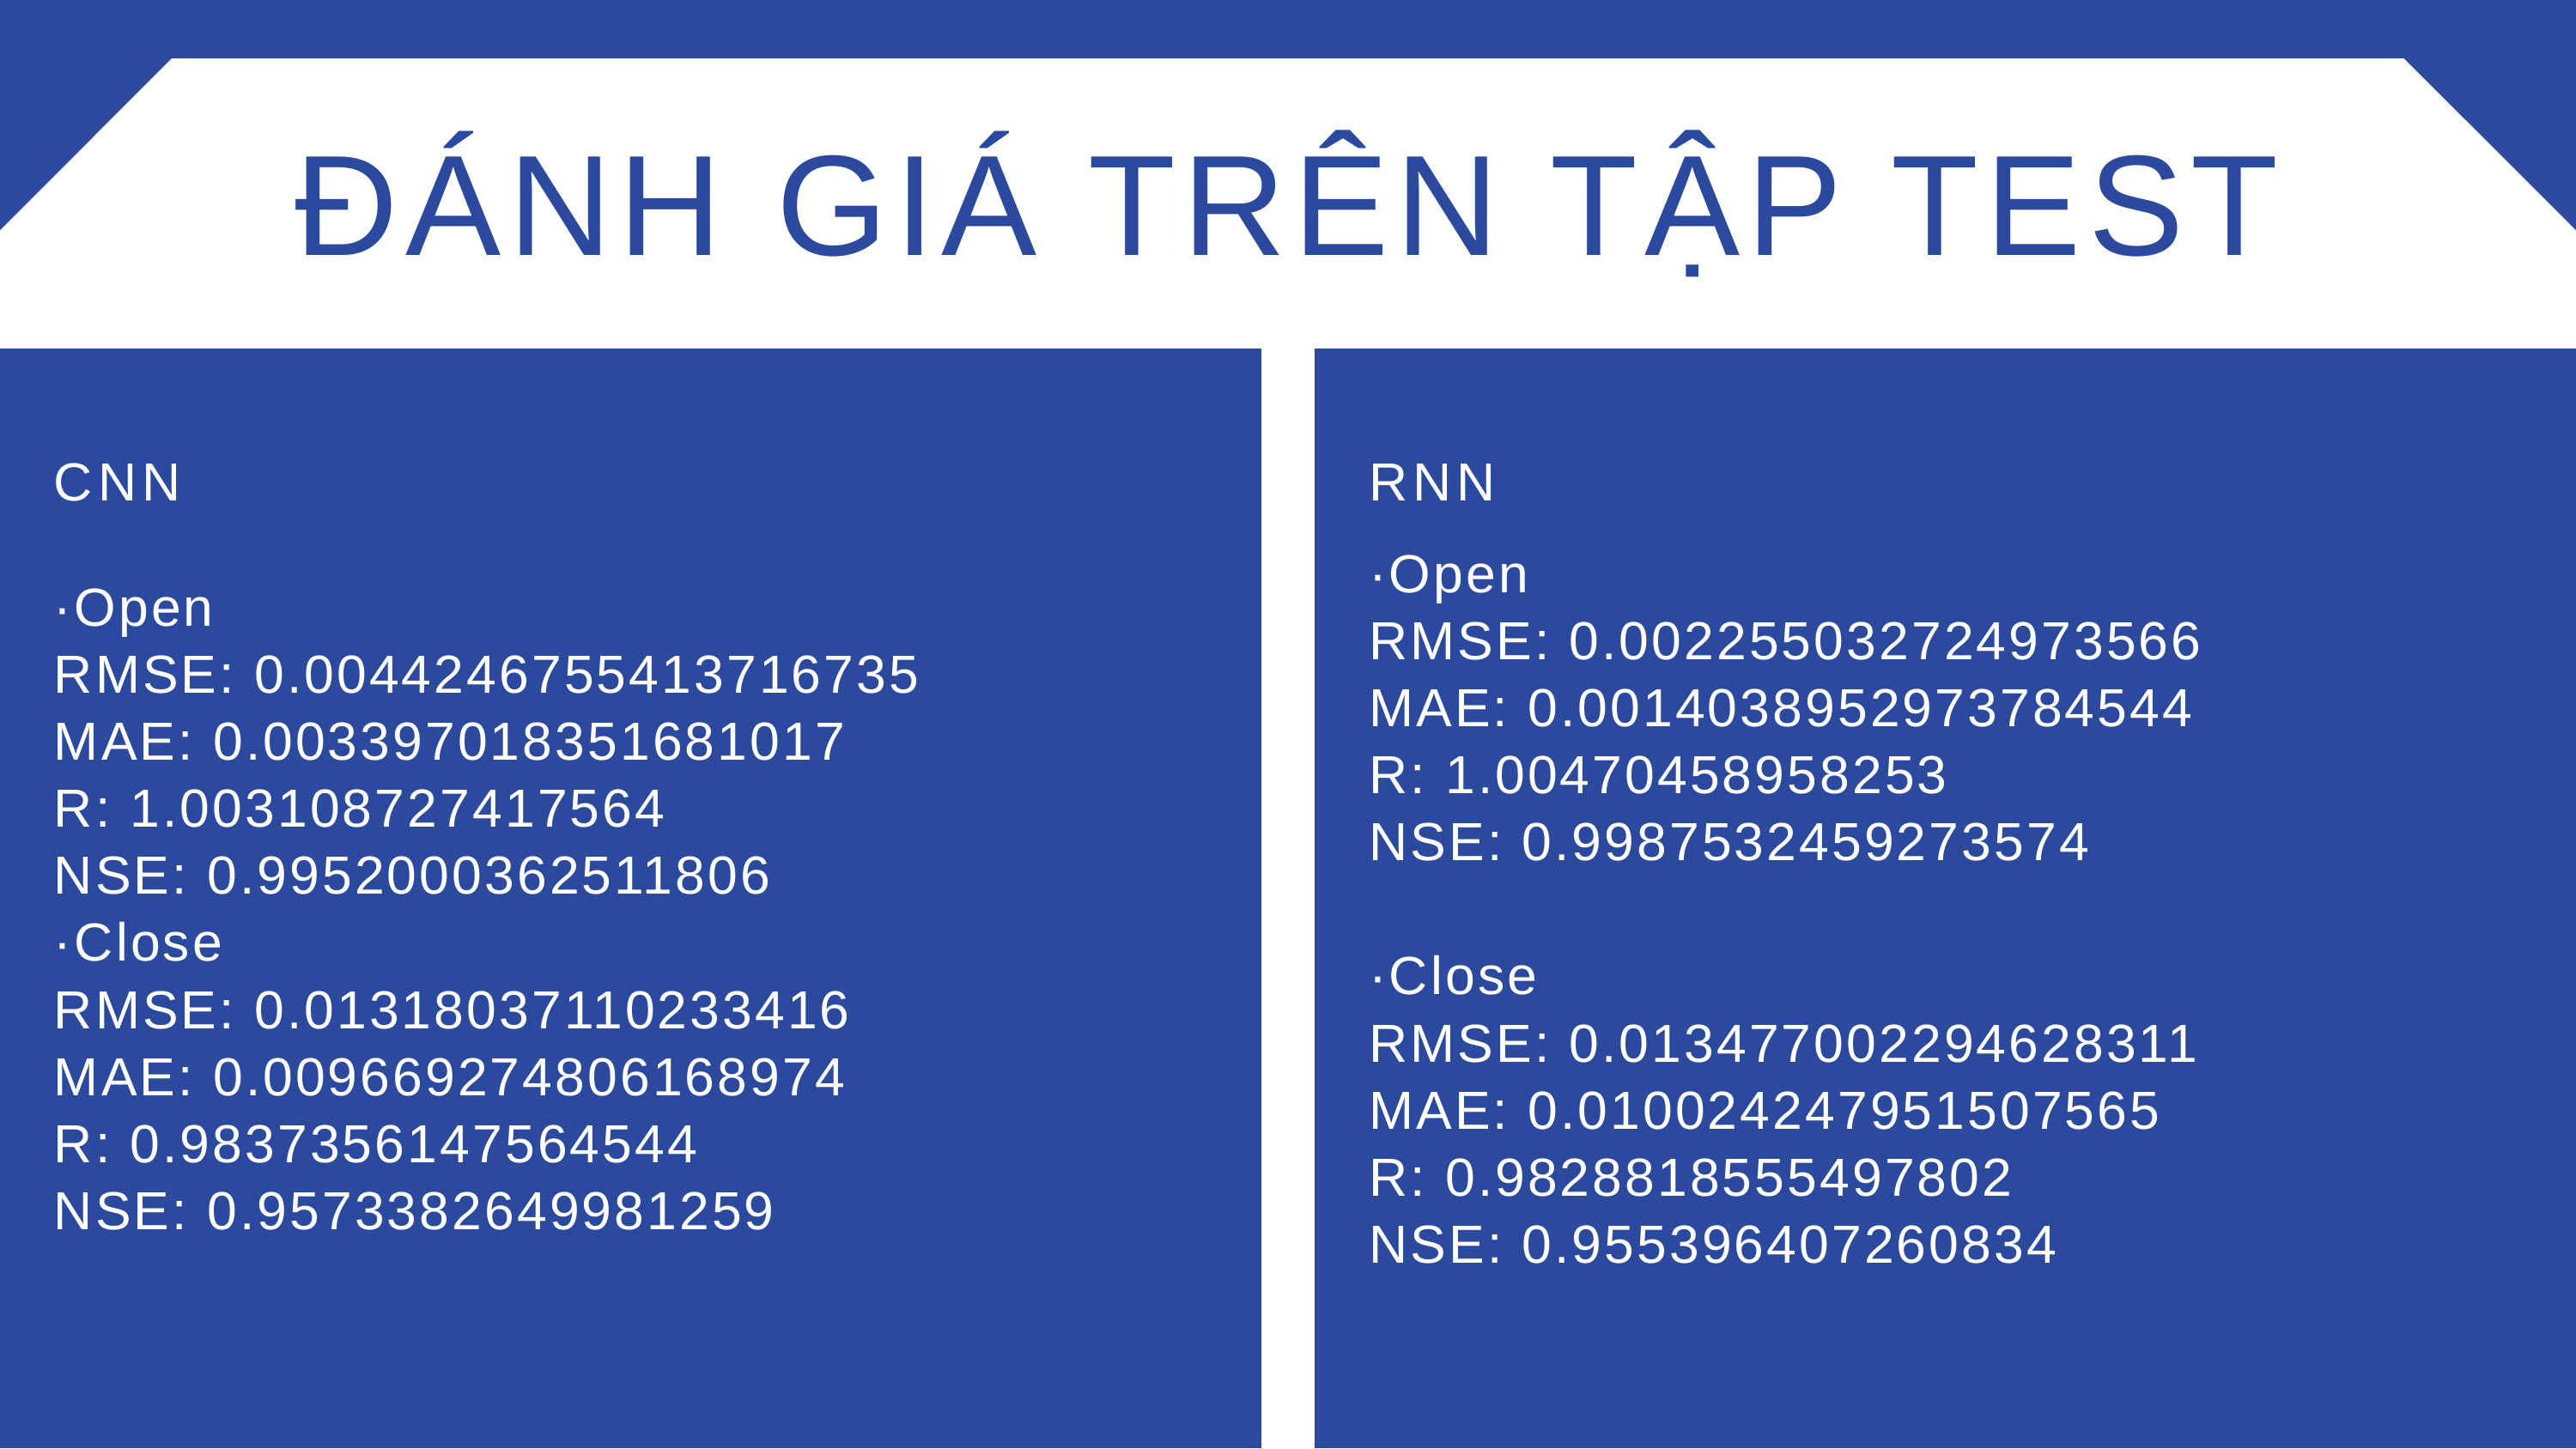

ĐÁNH GIÁ TRÊN TẬP TEST

CNN
RNN
·Open
RMSE: 0.002255032724973566
MAE: 0.0014038952973784544
R: 1.00470458958253
NSE: 0.9987532459273574

·Close
RMSE: 0.013477002294628311
MAE: 0.010024247951507565
R: 0.9828818555497802
NSE: 0.955396407260834

·Open
RMSE: 0.0044246755413716735
MAE: 0.003397018351681017
R: 1.003108727417564
NSE: 0.9952000362511806
·Close
RMSE: 0.01318037110233416
MAE: 0.009669274806168974
R: 0.9837356147564544
NSE: 0.9573382649981259